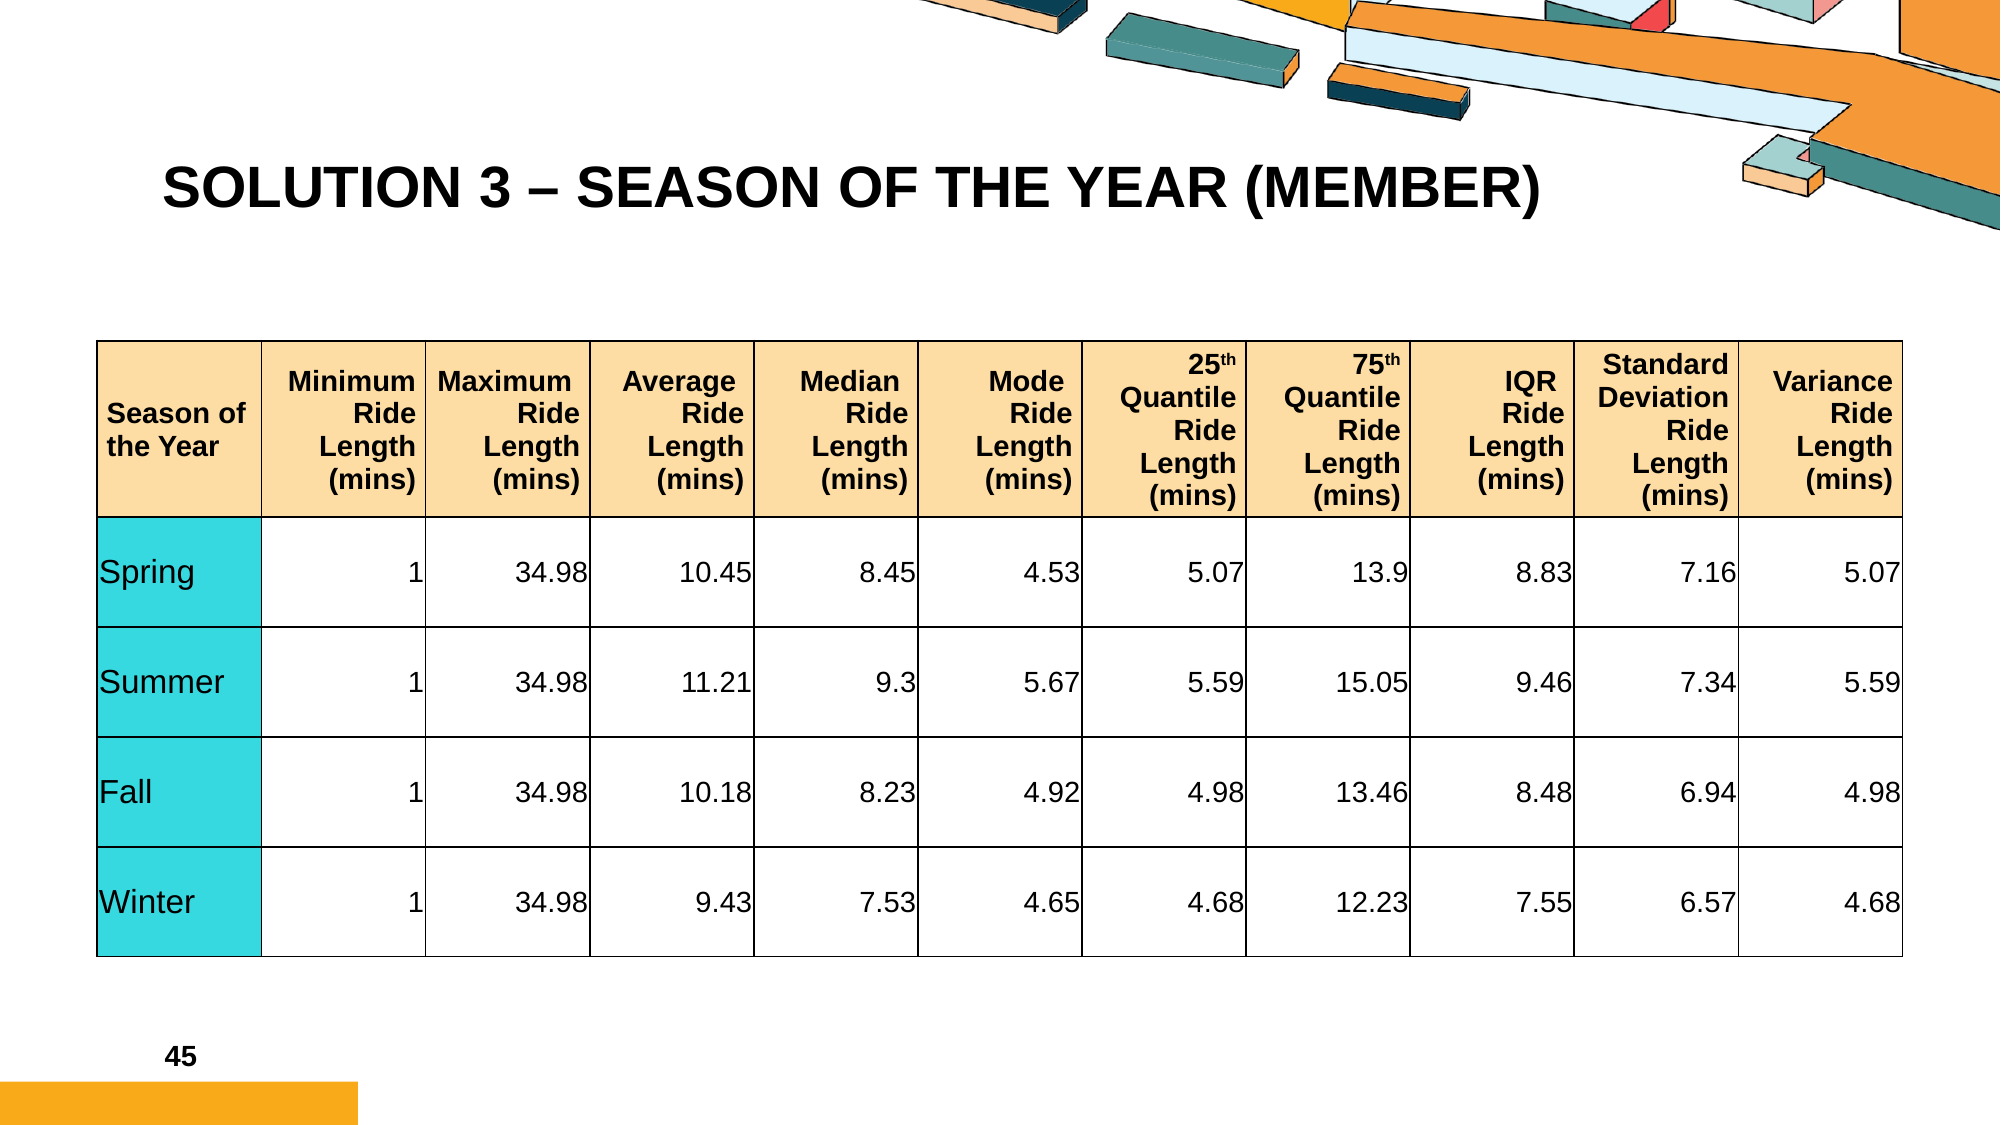

# Solution 3 – Season of the Year (member)
| Season of the Year | Minimum Ride Length (mins) | Maximum Ride Length (mins) | Average Ride Length (mins) | Median Ride Length (mins) | Mode Ride Length (mins) | 25th Quantile Ride Length (mins) | 75th Quantile Ride Length (mins) | IQR Ride Length (mins) | Standard Deviation Ride Length (mins) | Variance Ride Length (mins) |
| --- | --- | --- | --- | --- | --- | --- | --- | --- | --- | --- |
| Spring | 1 | 34.98 | 10.45 | 8.45 | 4.53 | 5.07 | 13.9 | 8.83 | 7.16 | 5.07 |
| Summer | 1 | 34.98 | 11.21 | 9.3 | 5.67 | 5.59 | 15.05 | 9.46 | 7.34 | 5.59 |
| Fall | 1 | 34.98 | 10.18 | 8.23 | 4.92 | 4.98 | 13.46 | 8.48 | 6.94 | 4.98 |
| Winter | 1 | 34.98 | 9.43 | 7.53 | 4.65 | 4.68 | 12.23 | 7.55 | 6.57 | 4.68 |
45